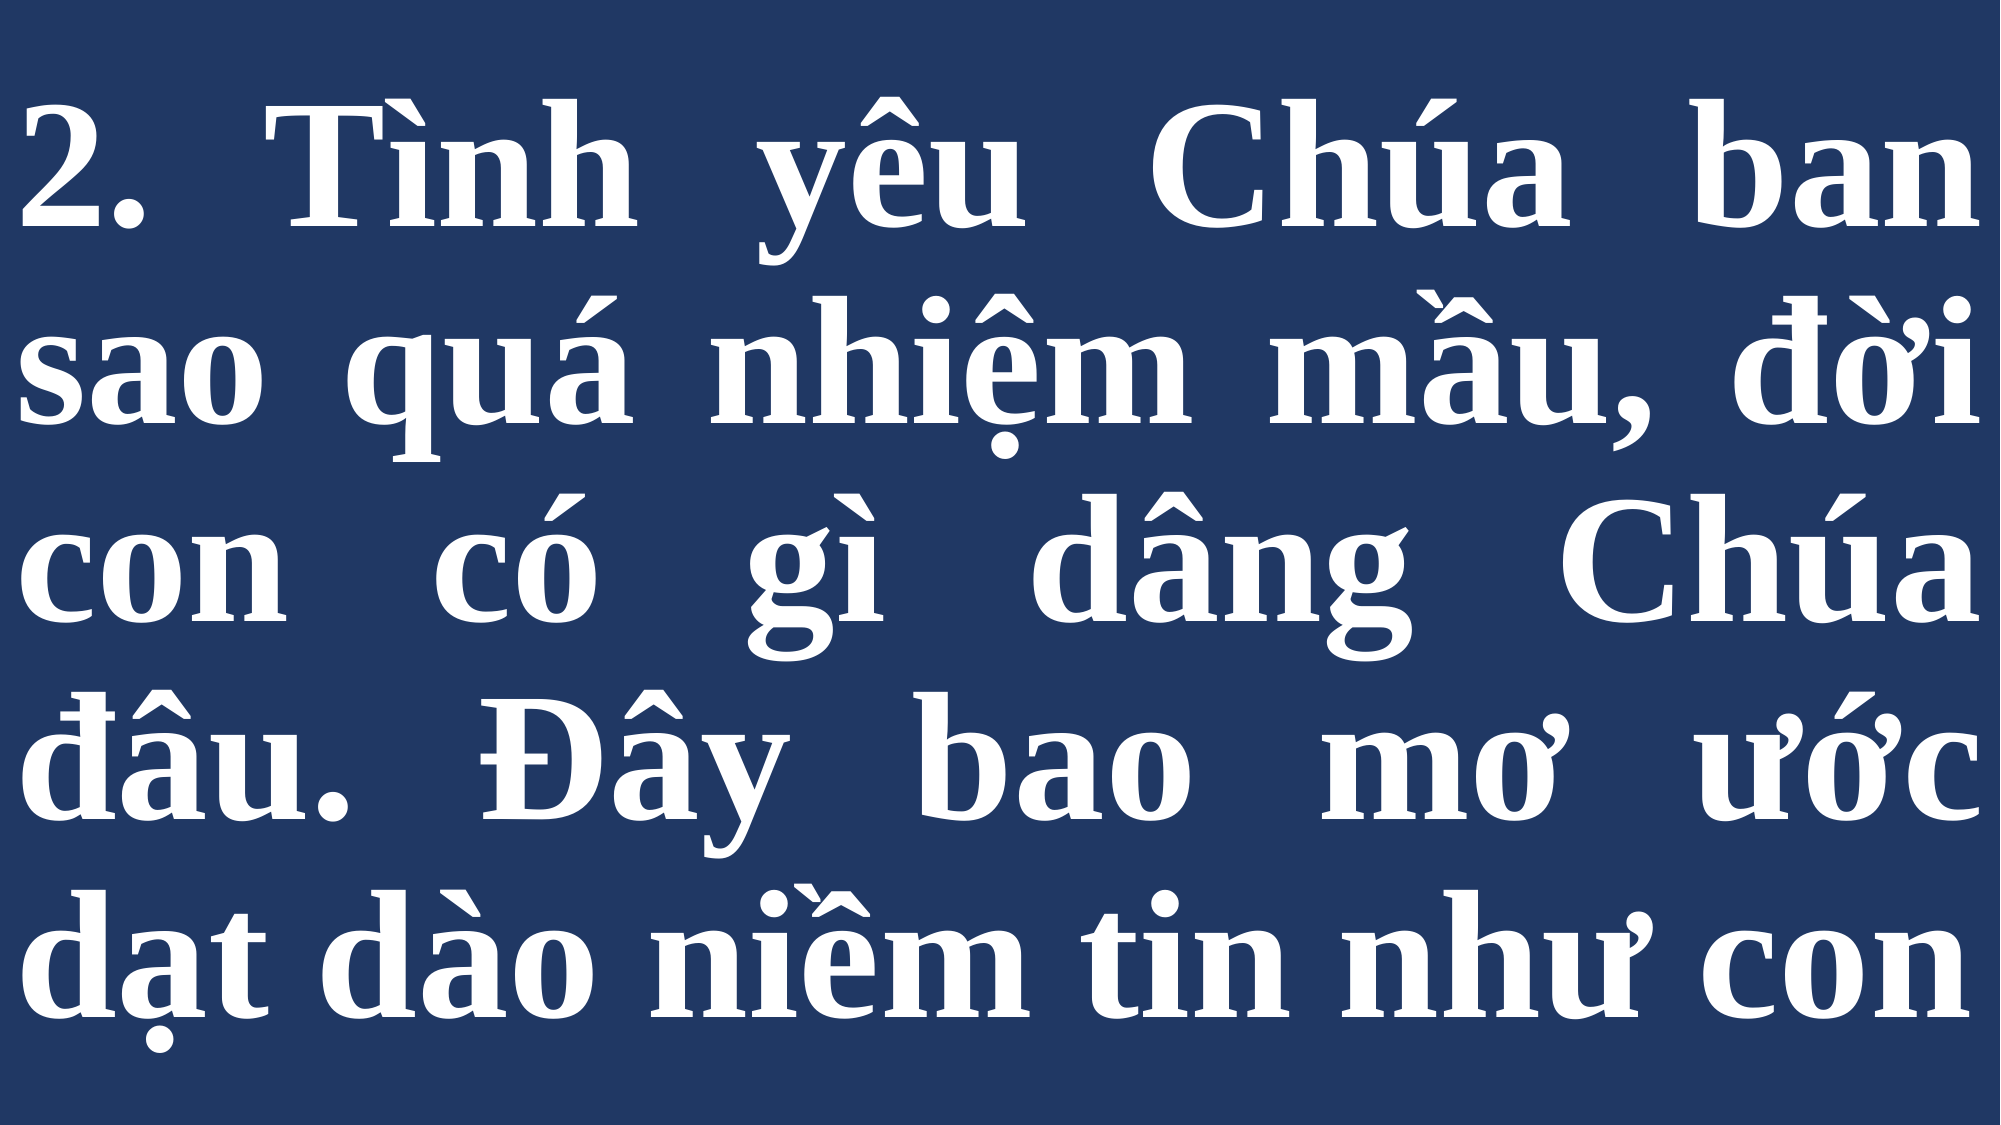

# 2. Tình yêu Chúa ban sao quá nhiệm mầu, đời con có gì dâng Chúa đâu. Đây bao mơ ước dạt dào niềm tin như con